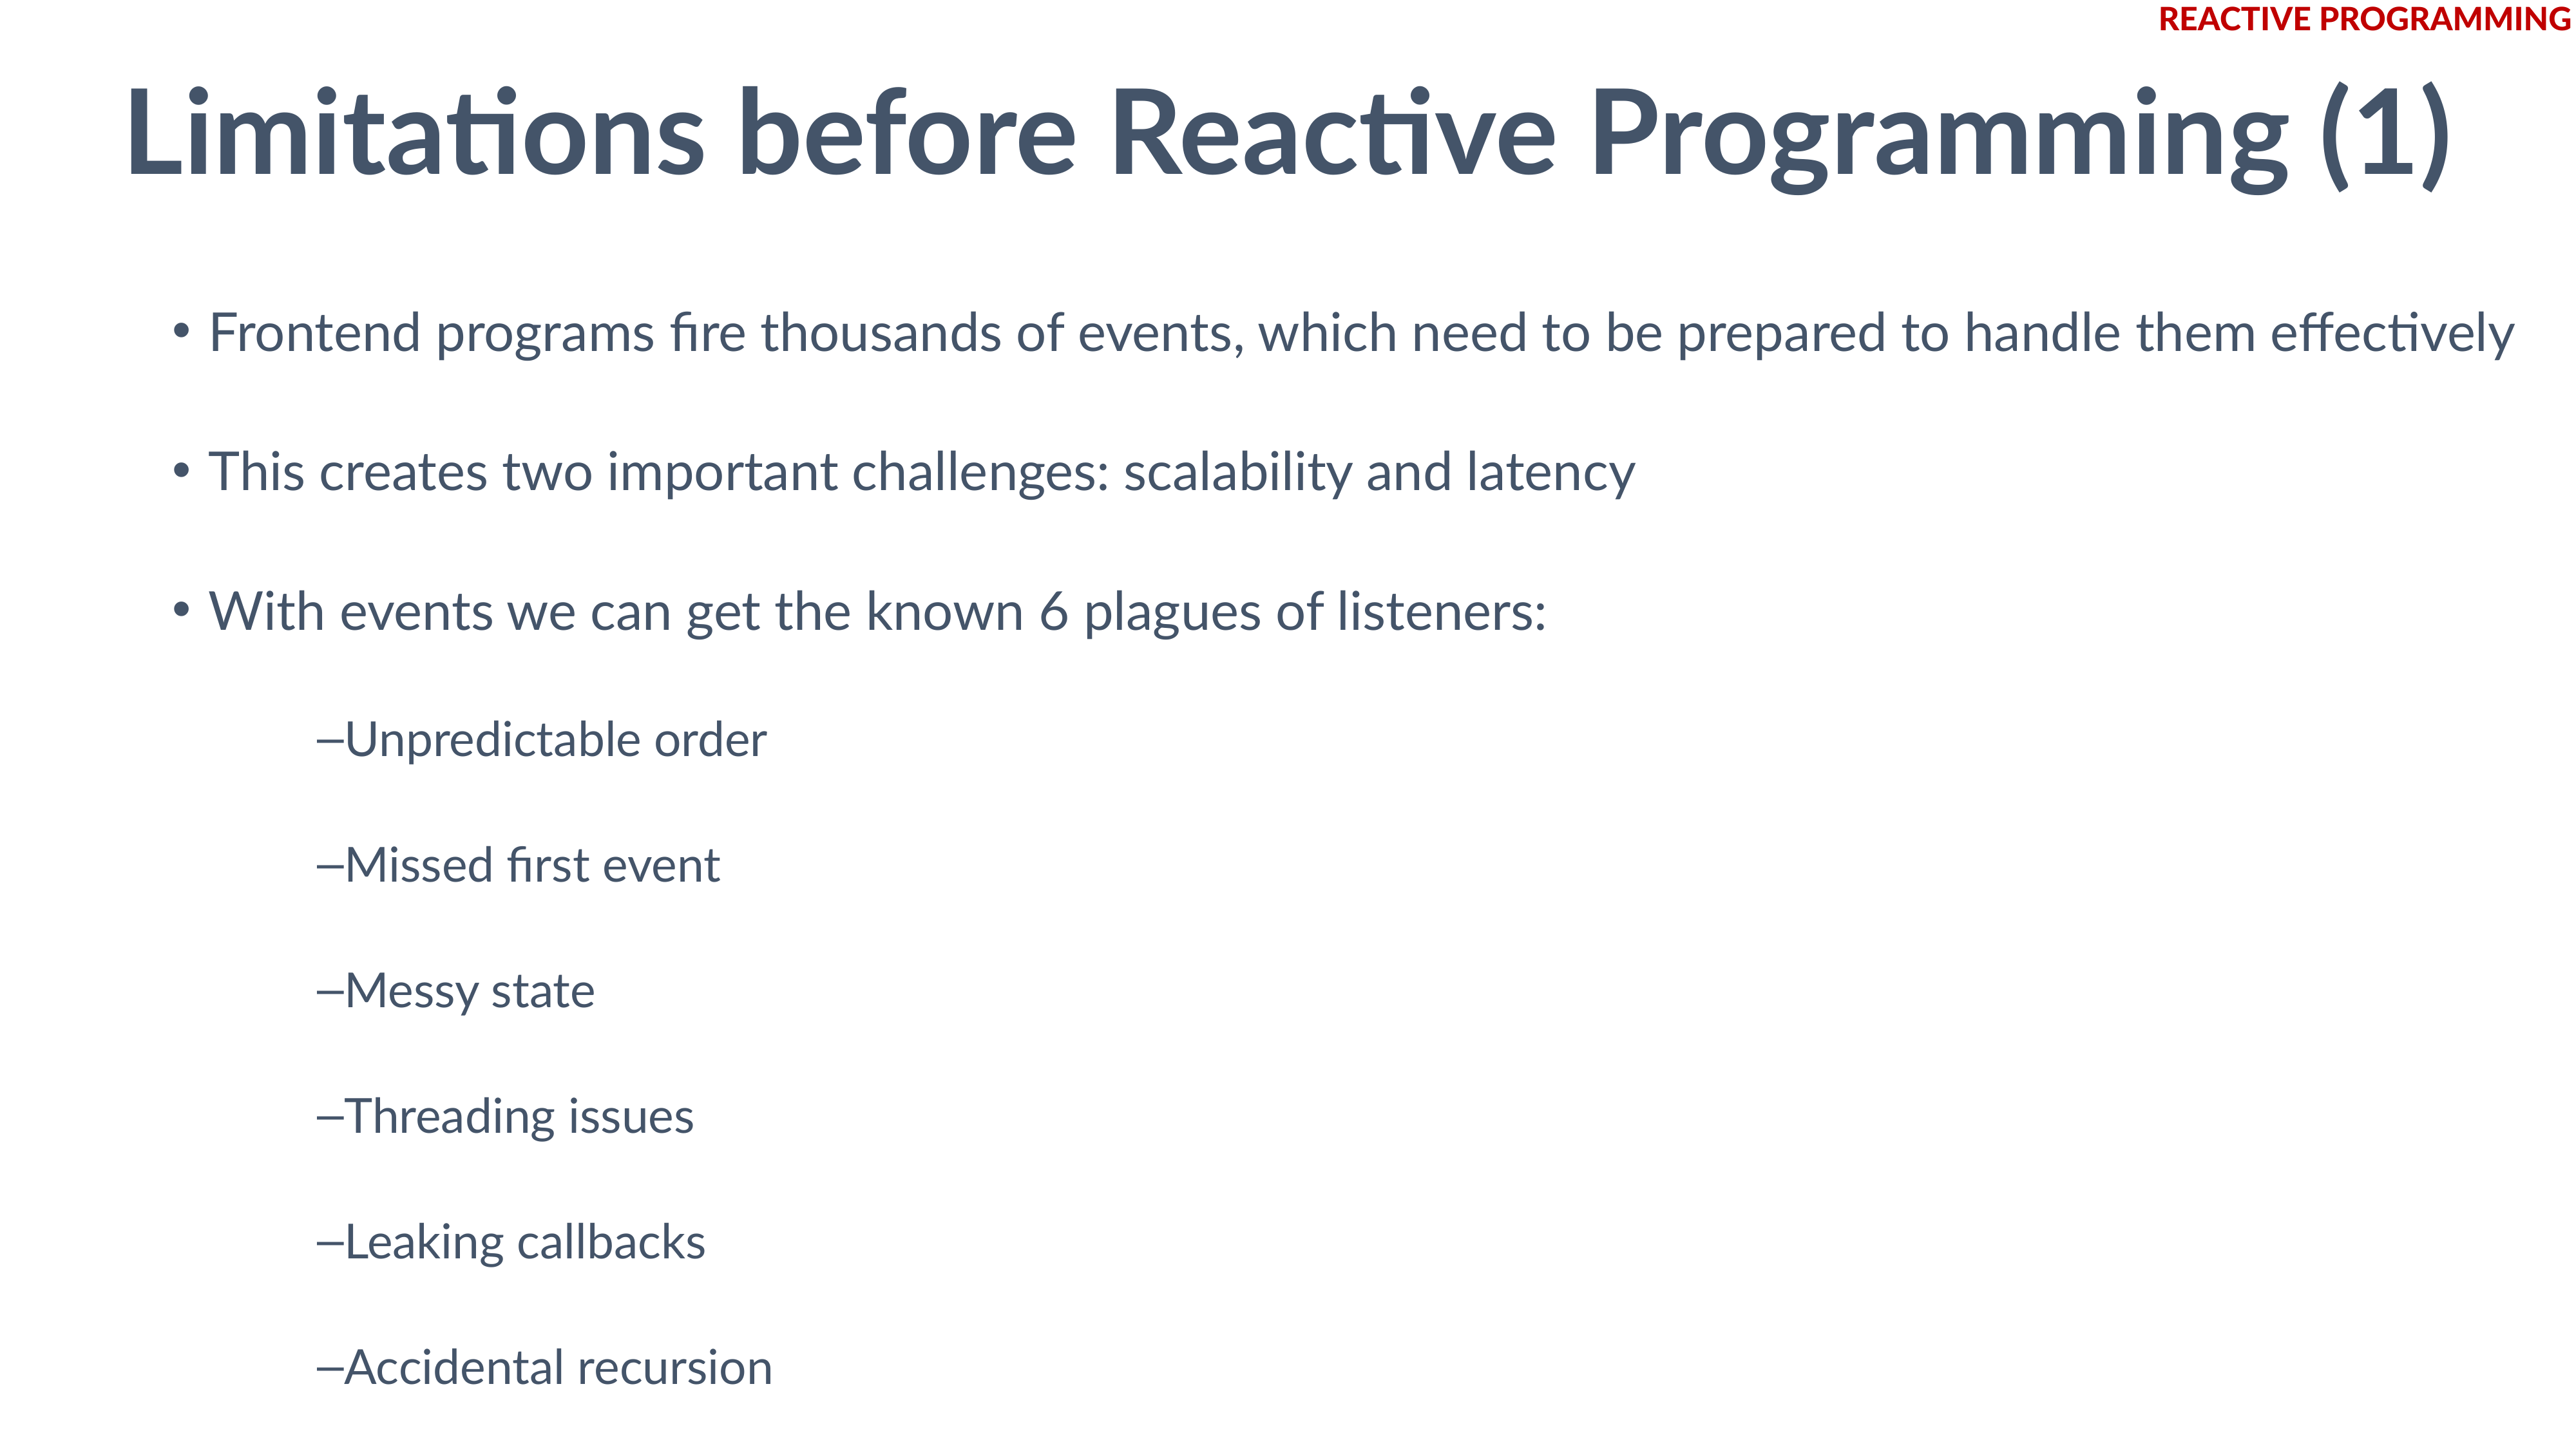

REACTIVE PROGRAMMING
Limitations before Reactive Programming (1)
Frontend programs fire thousands of events, which need to be prepared to handle them effectively
This creates two important challenges: scalability and latency
With events we can get the known 6 plagues of listeners:
Unpredictable order
Missed first event
Messy state
Threading issues
Leaking callbacks
Accidental recursion